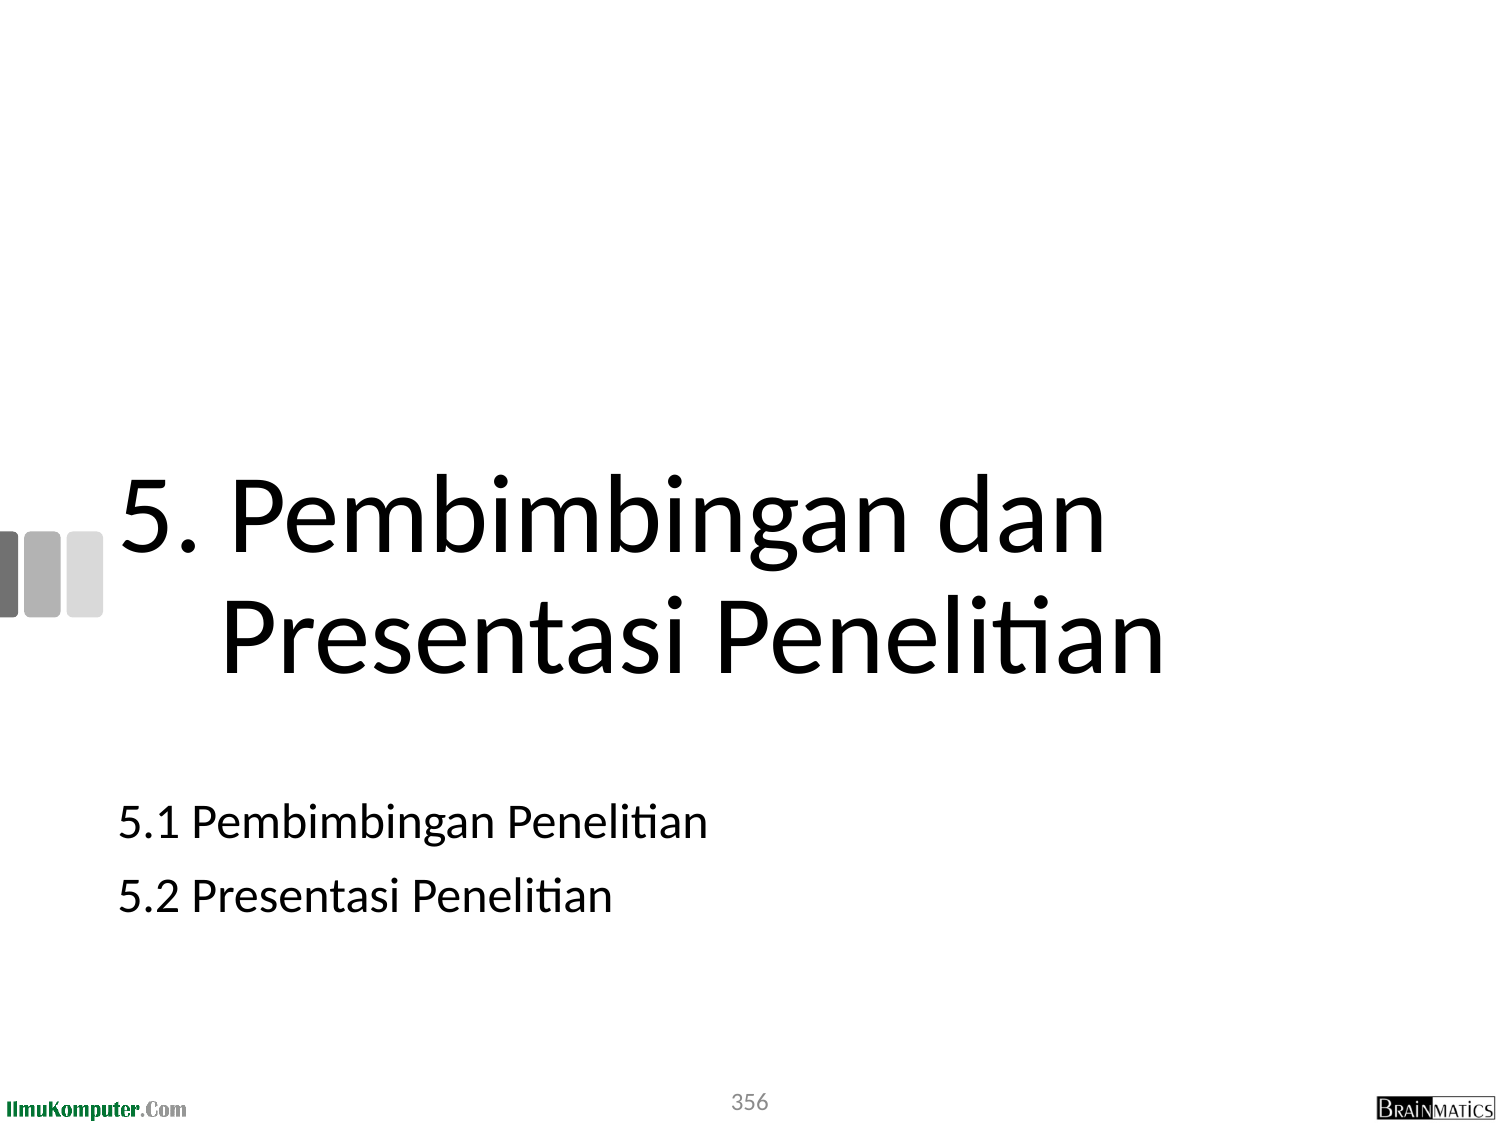

# 5. Pembimbingan dan Presentasi Penelitian
5.1 Pembimbingan Penelitian
5.2 Presentasi Penelitian
356